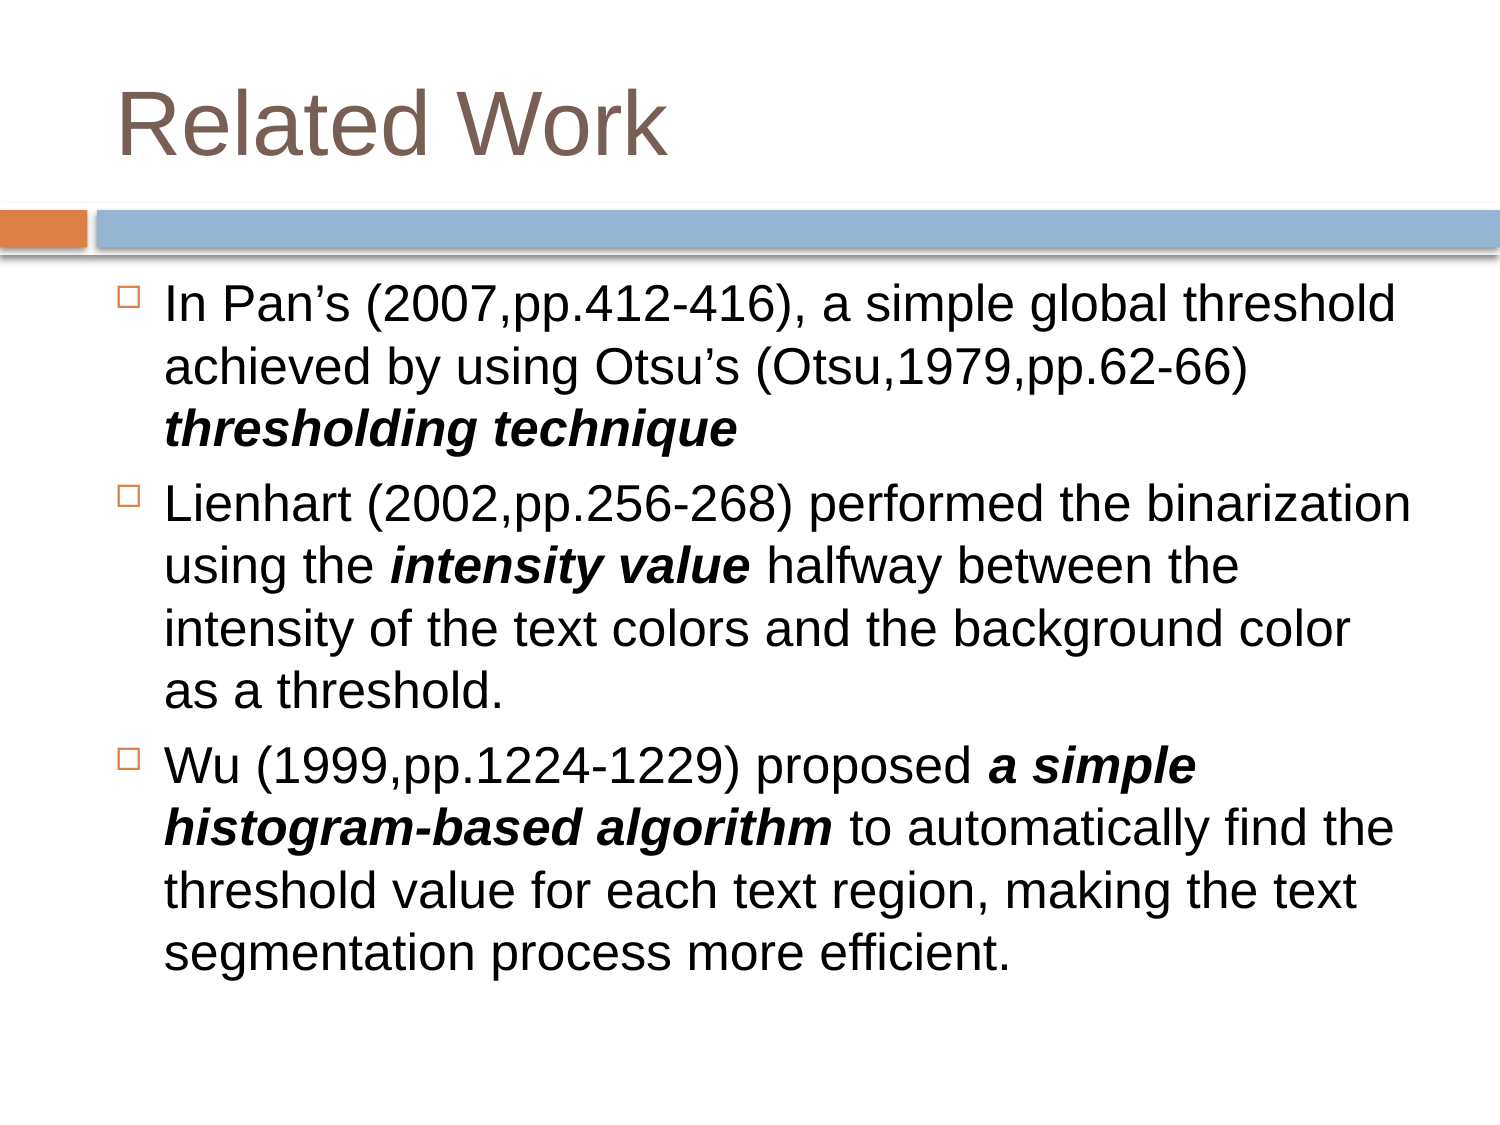

# Related Work
In Pan’s (2007,pp.412-416), a simple global threshold achieved by using Otsu’s (Otsu,1979,pp.62-66) thresholding technique
Lienhart (2002,pp.256-268) performed the binarization using the intensity value halfway between the intensity of the text colors and the background color as a threshold.
Wu (1999,pp.1224-1229) proposed a simple histogram-based algorithm to automatically find the threshold value for each text region, making the text segmentation process more efficient.